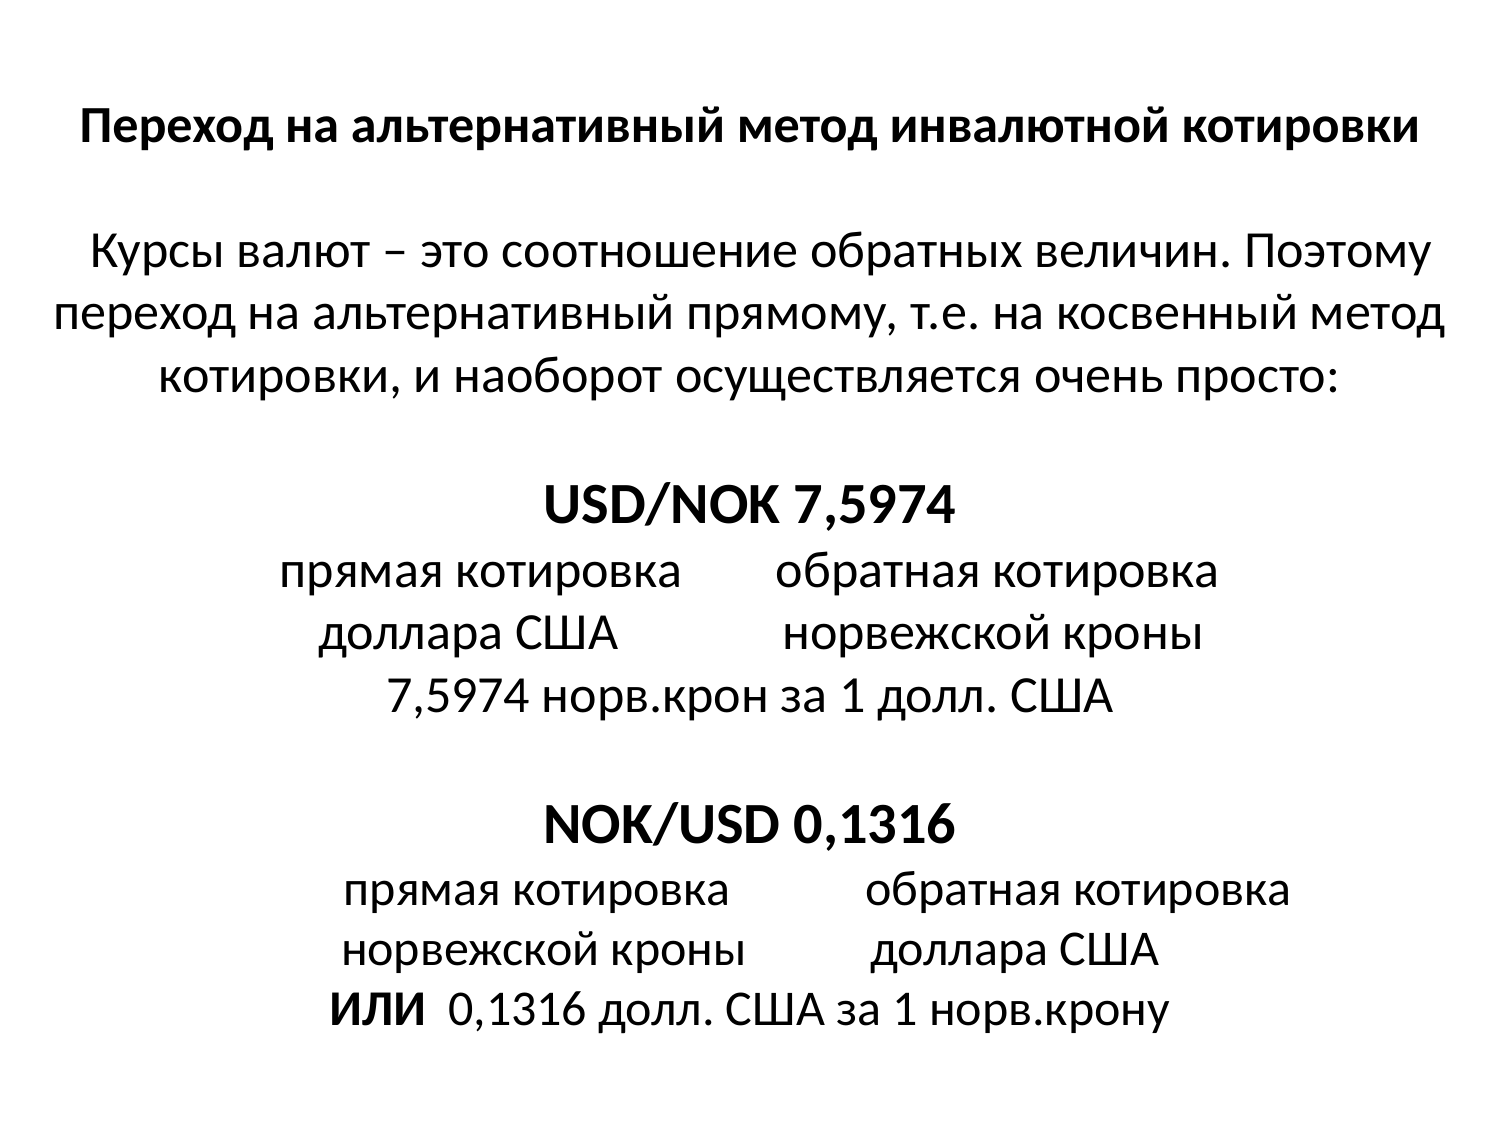

# Переход на альтернативный метод инвалютной котировки Курсы валют – это соотношение обратных величин. Поэтому переход на альтернативный прямому, т.е. на косвенный метод котировки, и наоборот осуществляется очень просто: USD/NOK 7,5974 прямая котировка        обратная котировка доллара США              норвежской кроны 7,5974 норв.крон за 1 долл. США NOK/USD 0,1316 прямая котировка            обратная котировка норвежской кроны           доллара США ИЛИ  0,1316 долл. США за 1 норв.крону